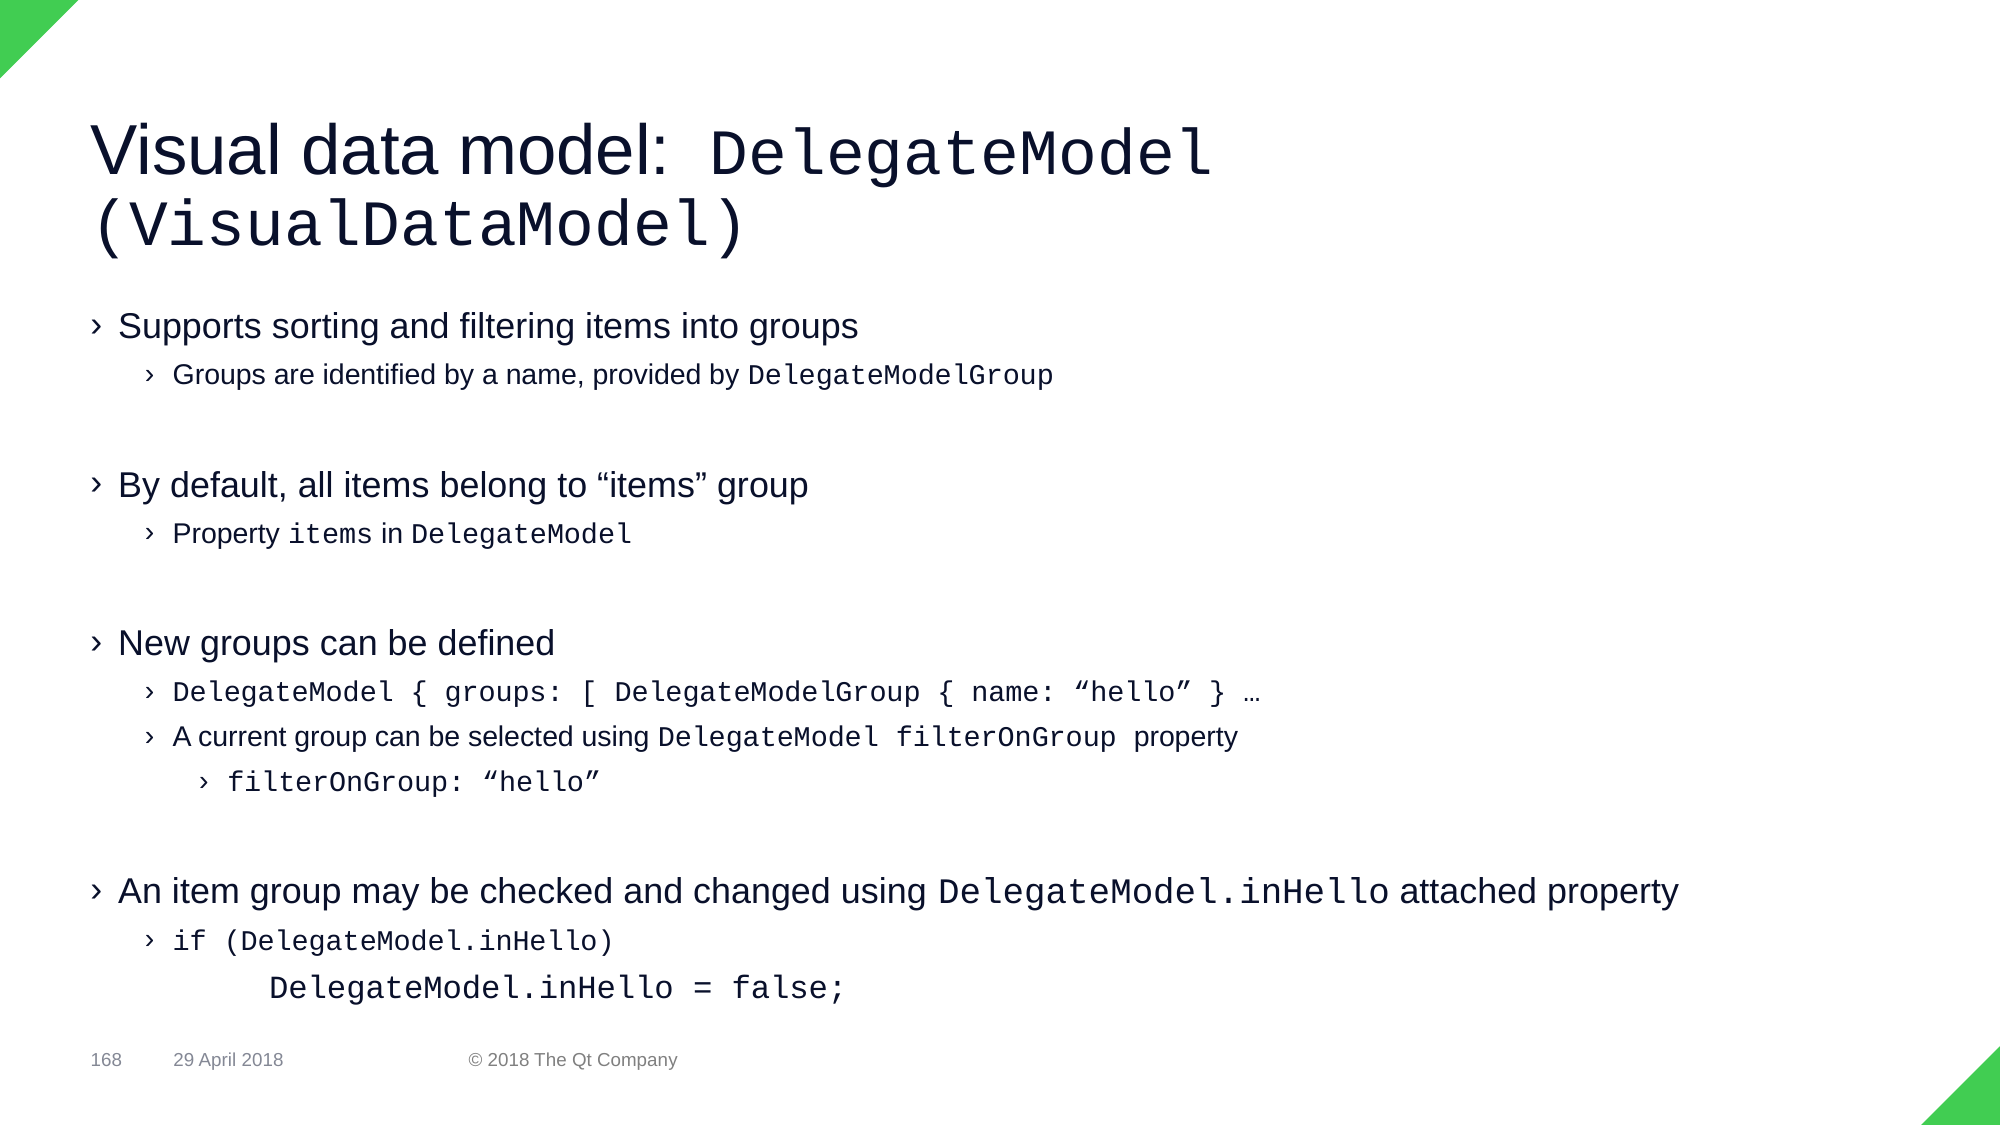

# Visual data model: DelegateModel (VisualDataModel)
Supports sorting and filtering items into groups
Groups are identified by a name, provided by DelegateModelGroup

By default, all items belong to “items” group
Property items in DelegateModel

New groups can be defined
DelegateModel { groups: [ DelegateModelGroup { name: “hello” } …
A current group can be selected using DelegateModel filterOnGroup property
filterOnGroup: “hello”

An item group may be checked and changed using DelegateModel.inHello attached property
if (DelegateModel.inHello)
DelegateModel.inHello = false;
© 2018 The Qt Company
168
29 April 2018